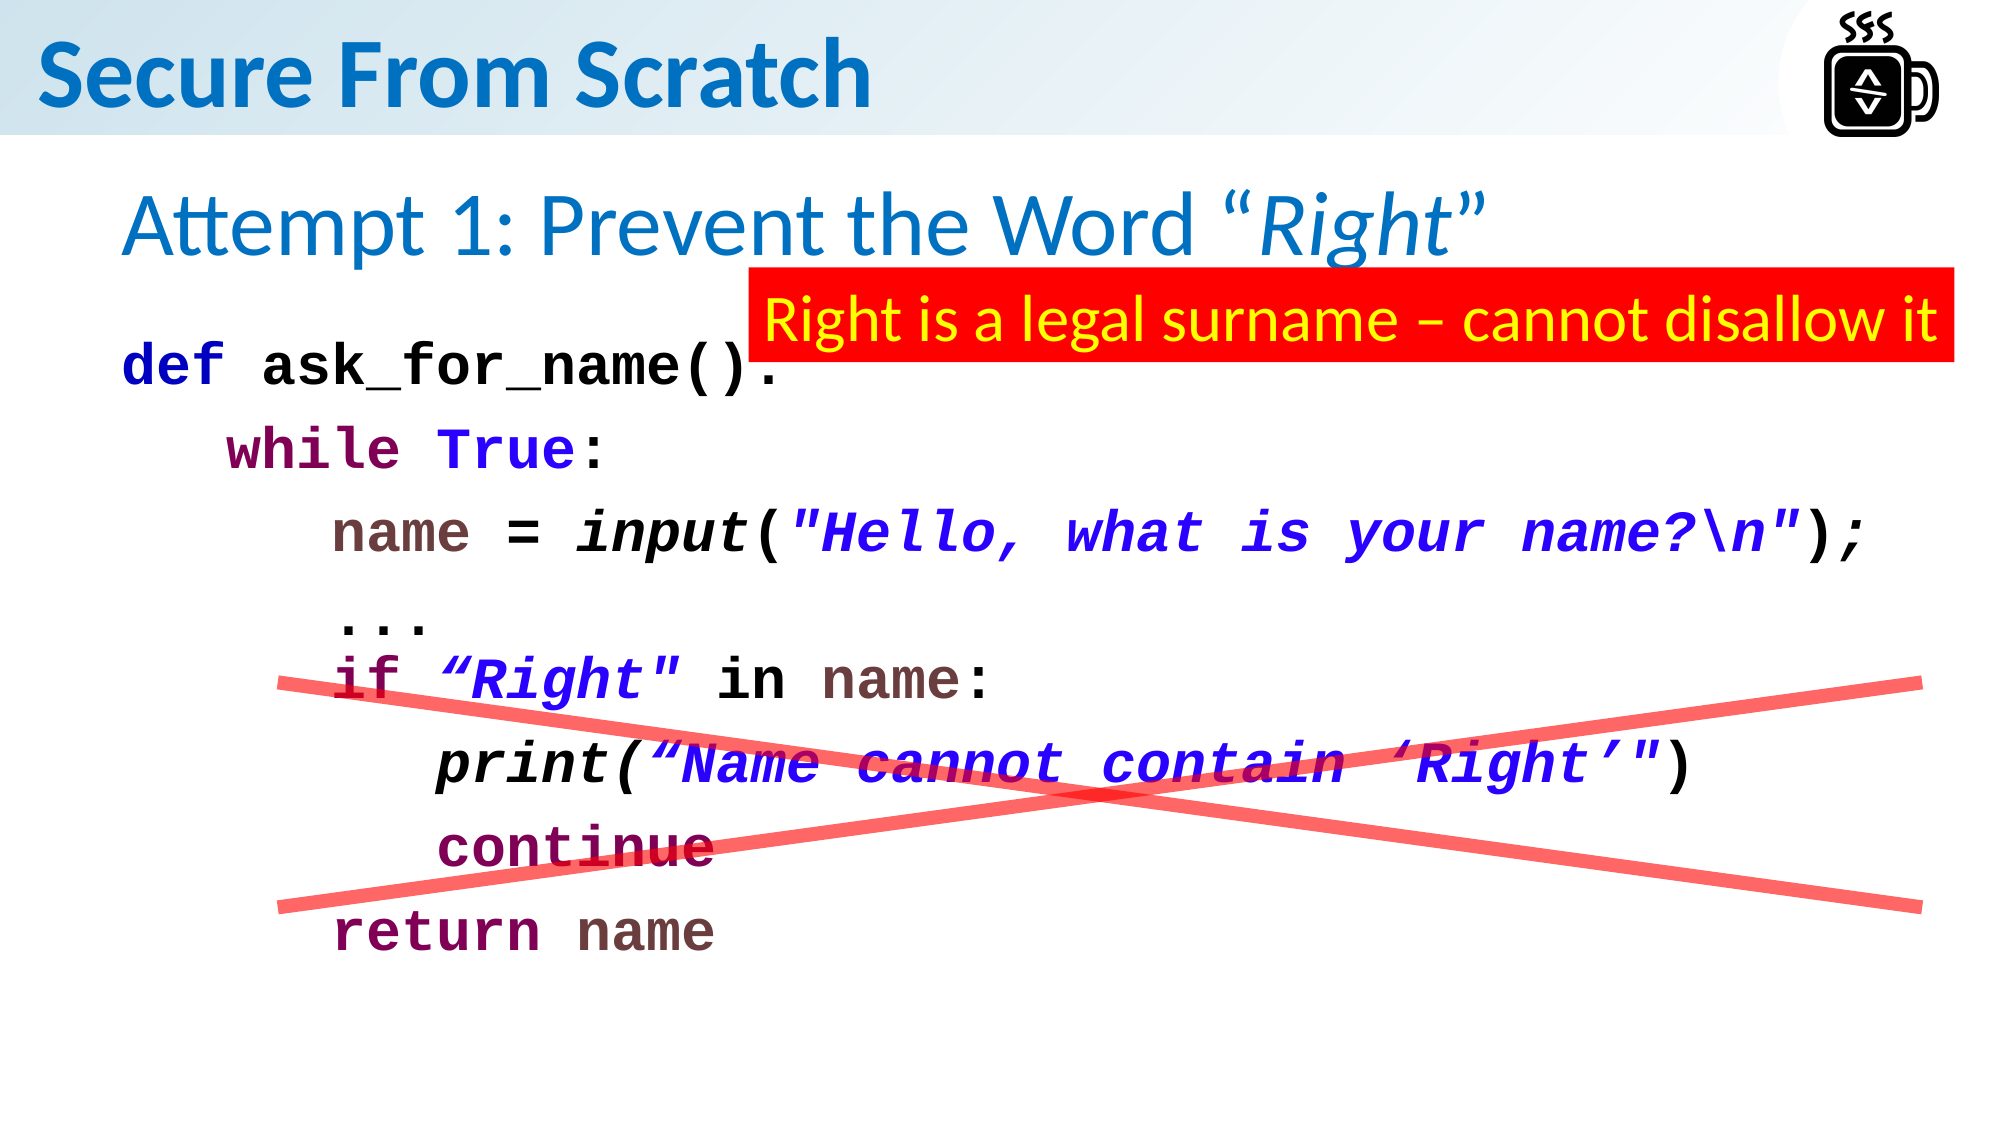

# Attempt 1: Prevent the Word “Right”
Right is a legal surname – cannot disallow it
def ask_for_name():
   while True:
      name = input("Hello, what is your name?\n");
      ...
      if “Right" in name:
         print(“Name cannot contain ‘Right’")
         continue
      return name